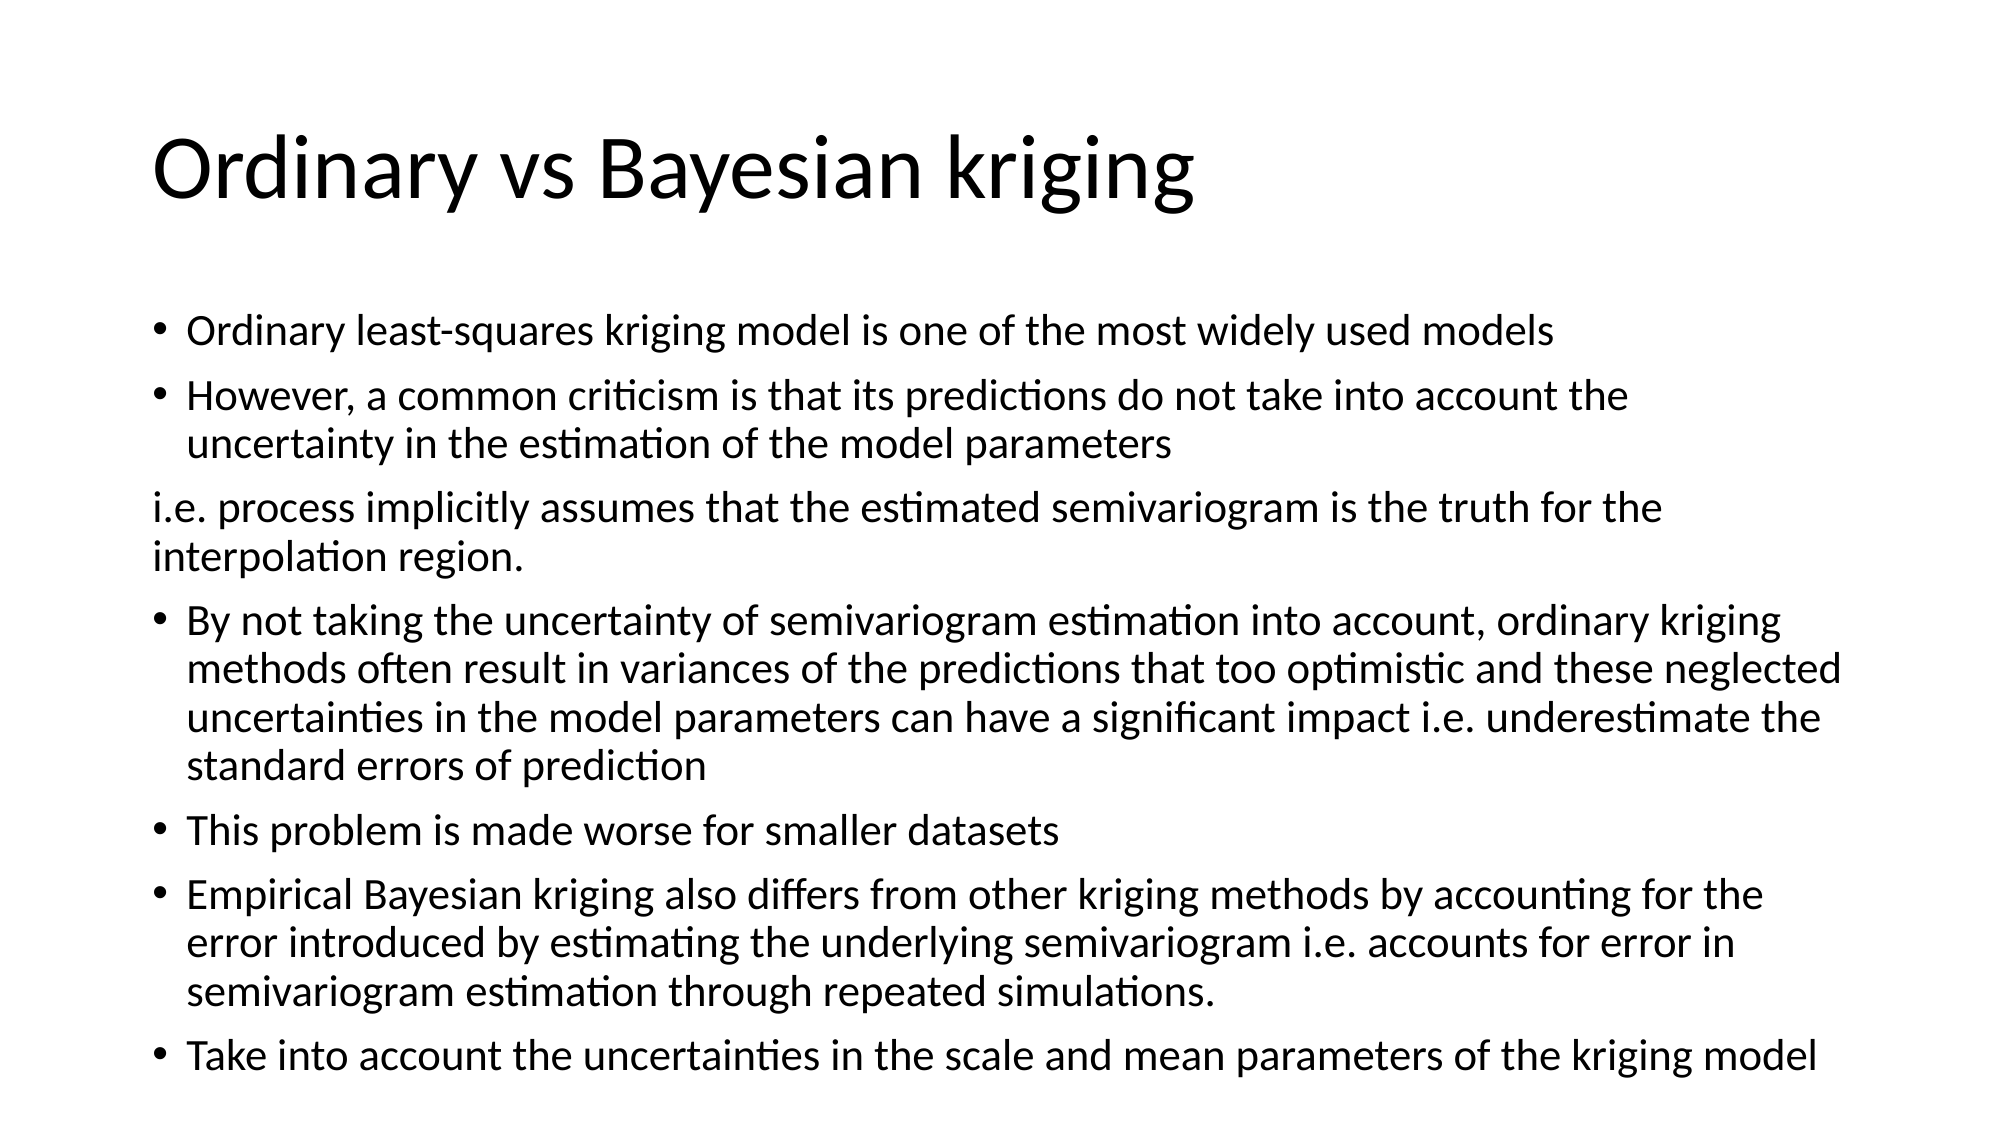

# Ordinary vs Bayesian kriging
Ordinary least-squares kriging model is one of the most widely used models
However, a common criticism is that its predictions do not take into account the uncertainty in the estimation of the model parameters
i.e. process implicitly assumes that the estimated semivariogram is the truth for the interpolation region.
By not taking the uncertainty of semivariogram estimation into account, ordinary kriging methods often result in variances of the predictions that too optimistic and these neglected uncertainties in the model parameters can have a significant impact i.e. underestimate the standard errors of prediction
This problem is made worse for smaller datasets
Empirical Bayesian kriging also differs from other kriging methods by accounting for the error introduced by estimating the underlying semivariogram i.e. accounts for error in semivariogram estimation through repeated simulations.
Take into account the uncertainties in the scale and mean parameters of the kriging model